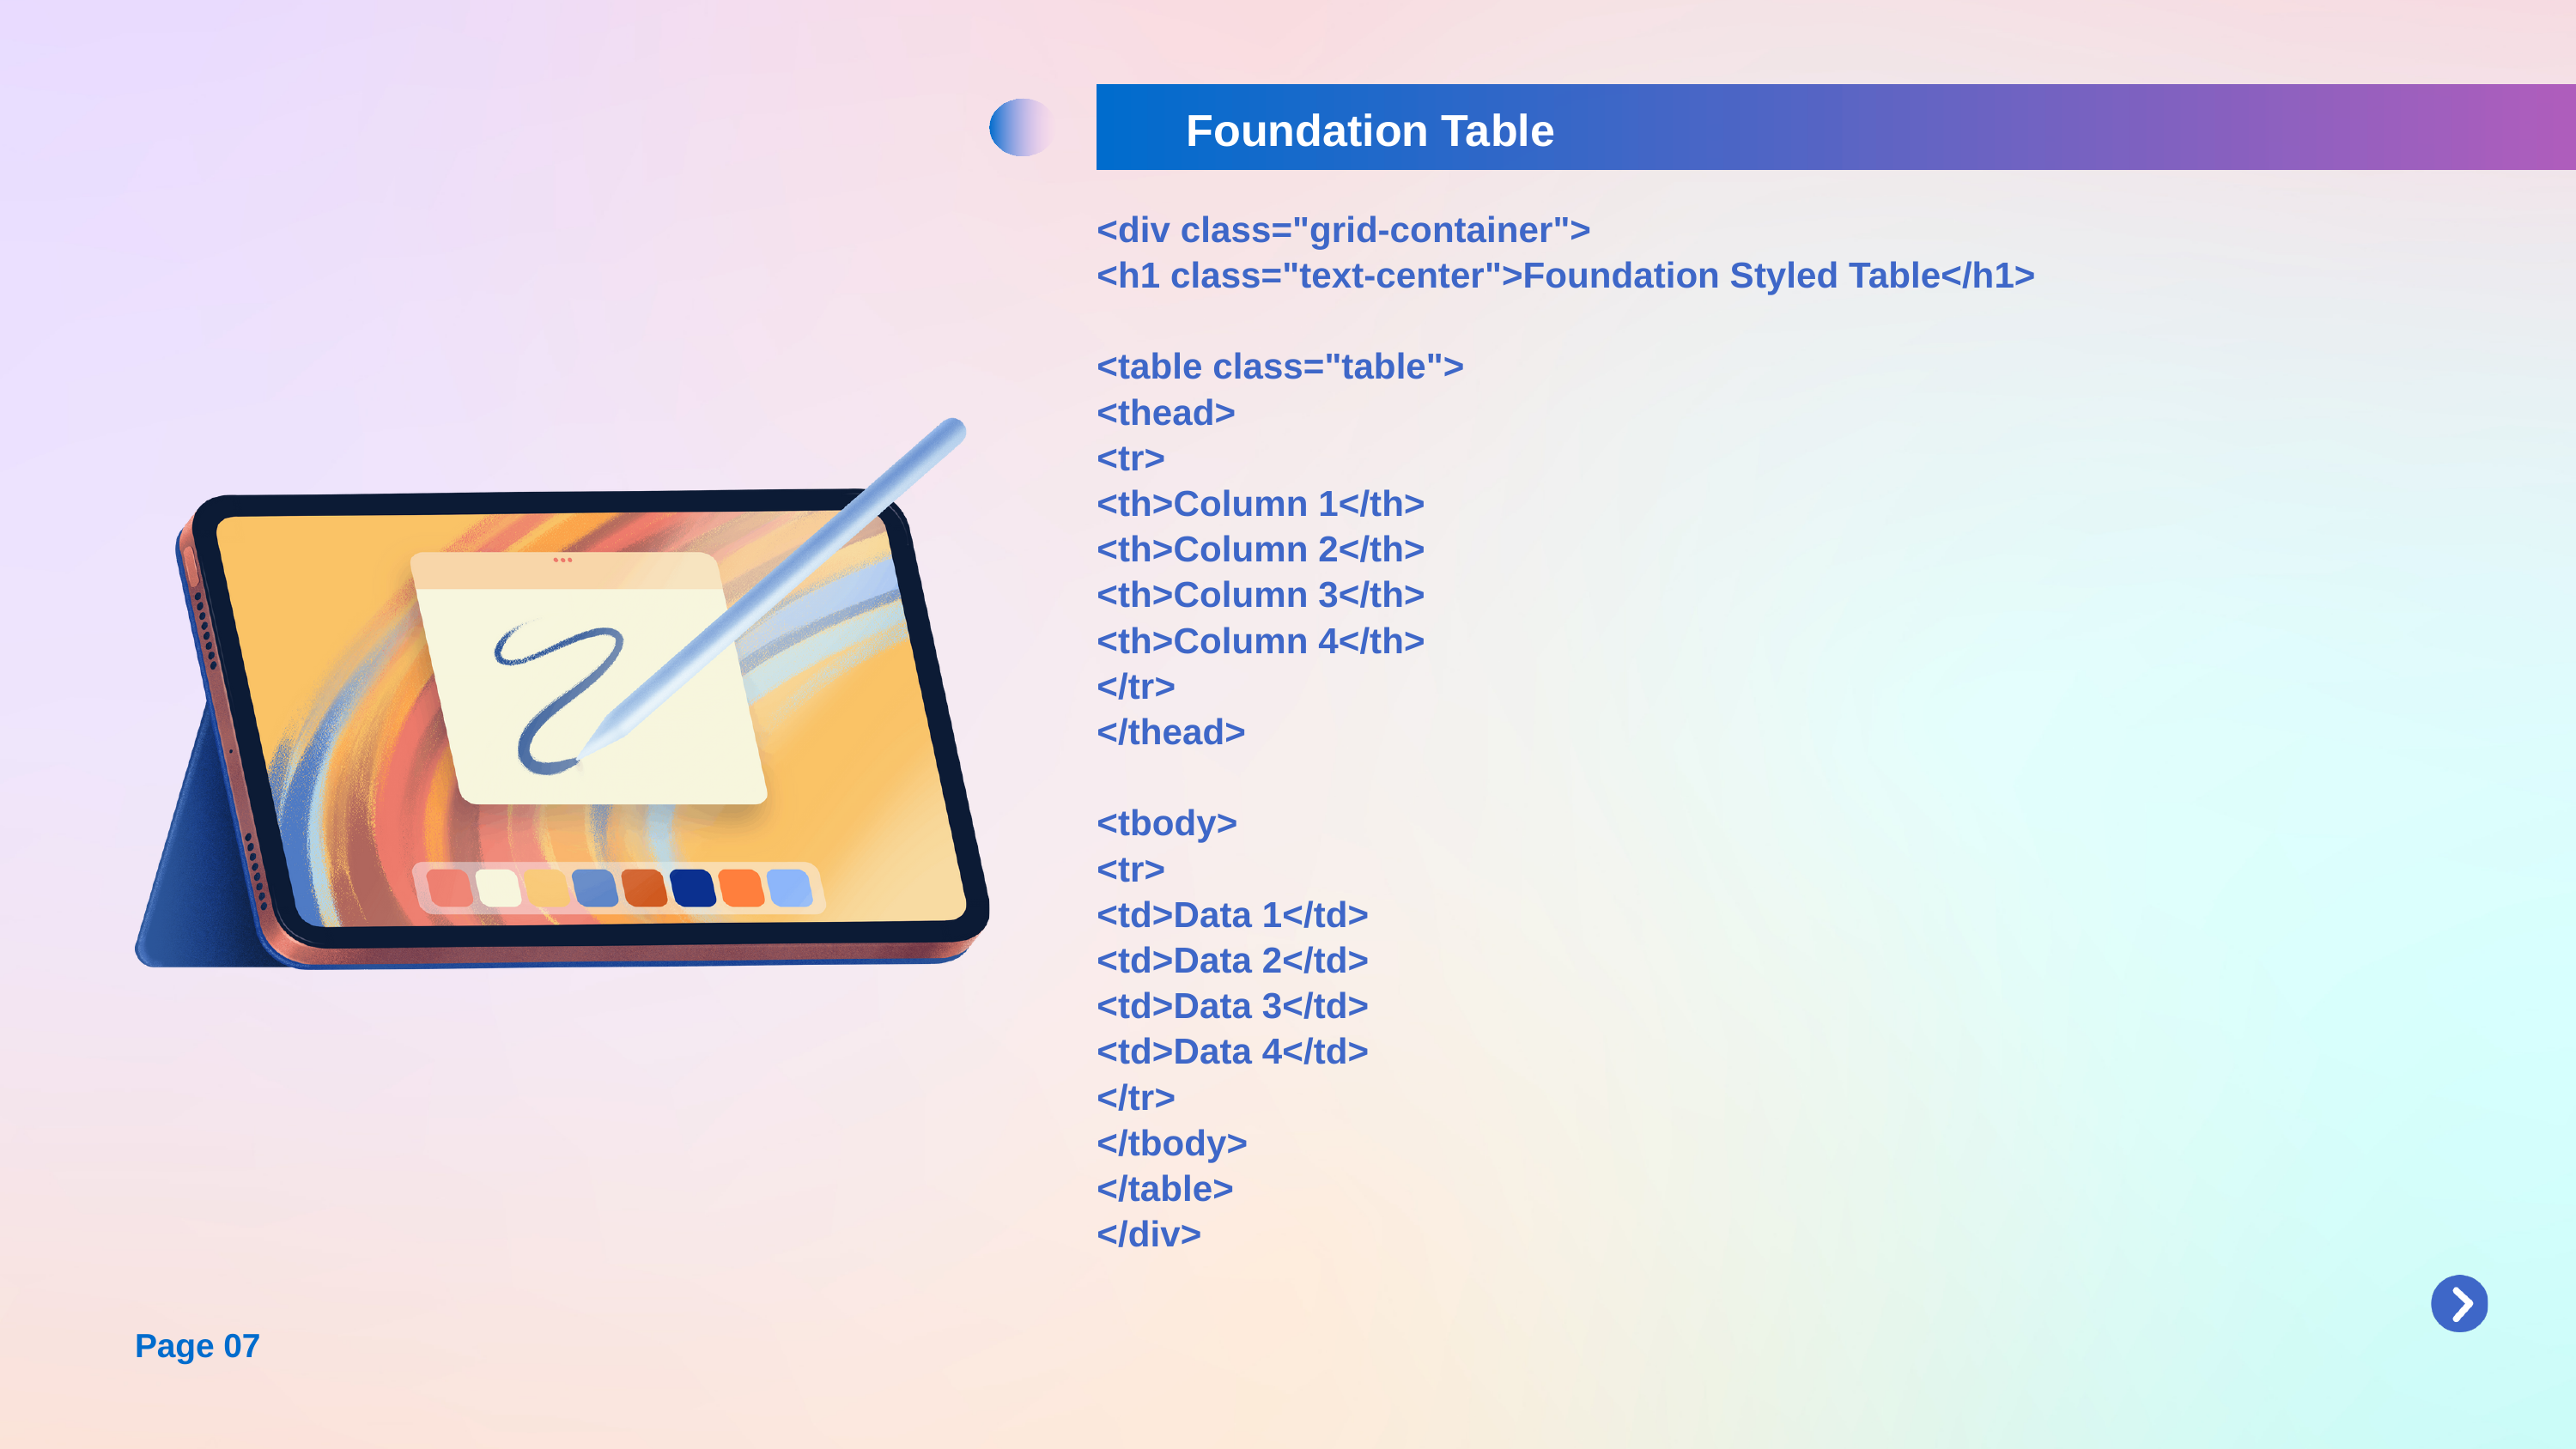

Foundation Table
<div class="grid-container">
<h1 class="text-center">Foundation Styled Table</h1>

<table class="table">
<thead>
<tr>
<th>Column 1</th>
<th>Column 2</th>
<th>Column 3</th>
<th>Column 4</th>
</tr>
</thead>

<tbody>
<tr>
<td>Data 1</td>
<td>Data 2</td>
<td>Data 3</td>
<td>Data 4</td>
</tr>
</tbody>
</table>
</div>

Page 07